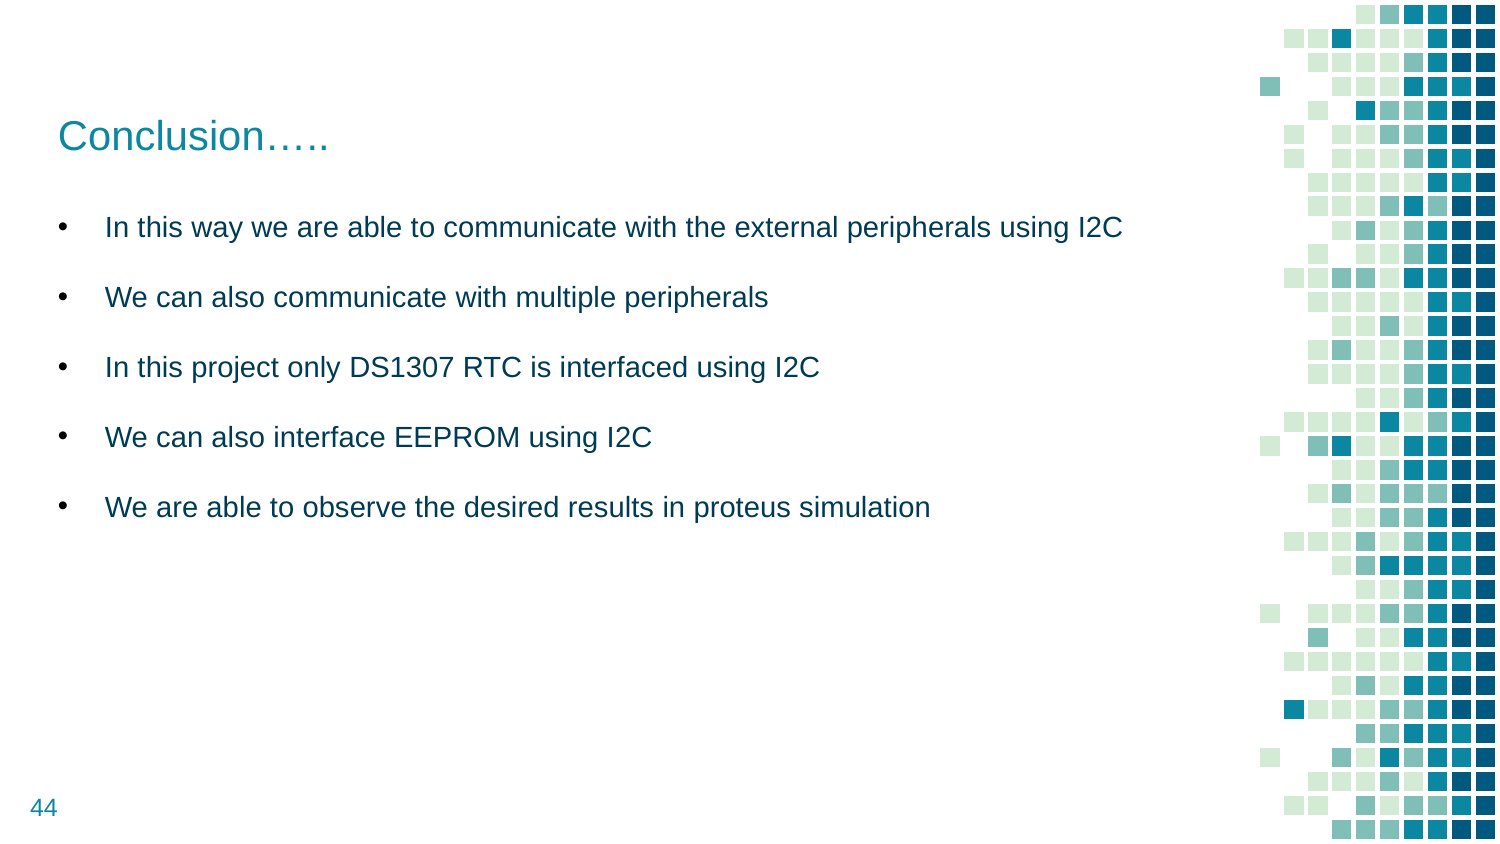

Conclusion…..

In this way we are able to communicate with the external peripherals using I2C

We can also communicate with multiple peripherals

In this project only DS1307 RTC is interfaced using I2C

We can also interface EEPROM using I2C

We are able to observe the desired results in proteus simulation
44